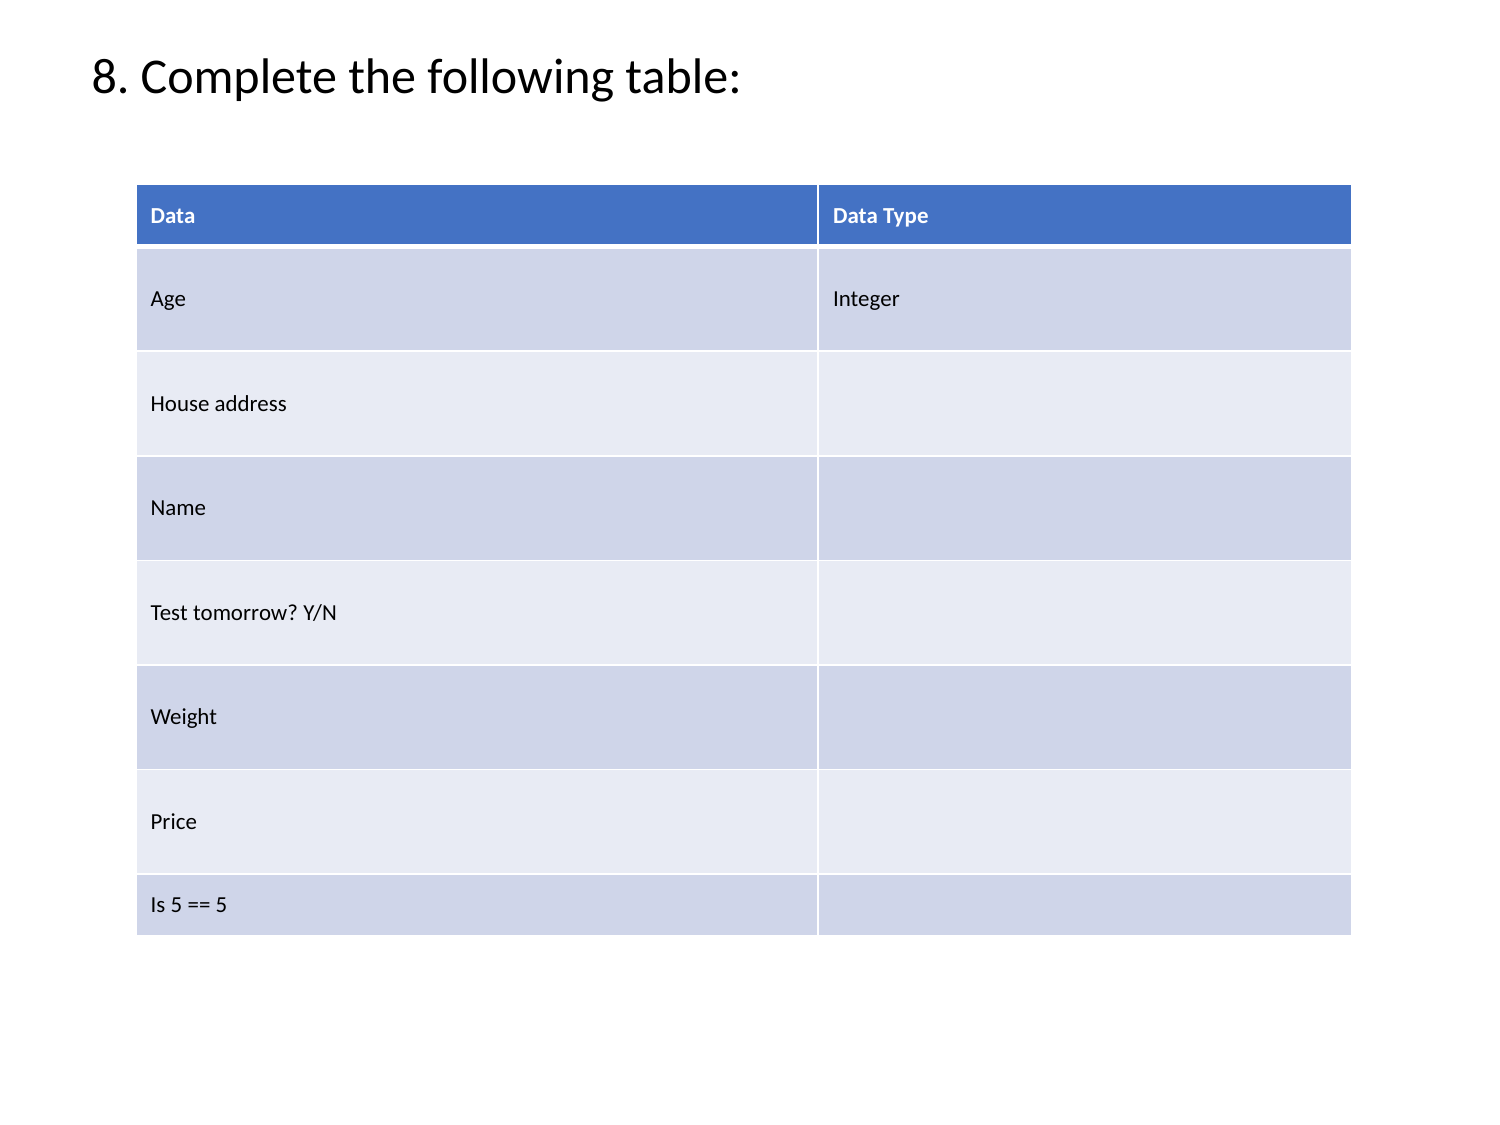

8. Complete the following table:

| Data | Data Type |
| --- | --- |
| Age | Integer |
| House address |  |
| Name |  |
| Test tomorrow? Y/N |  |
| Weight |  |
| Price |  |
| Is 5 == 5 |  |